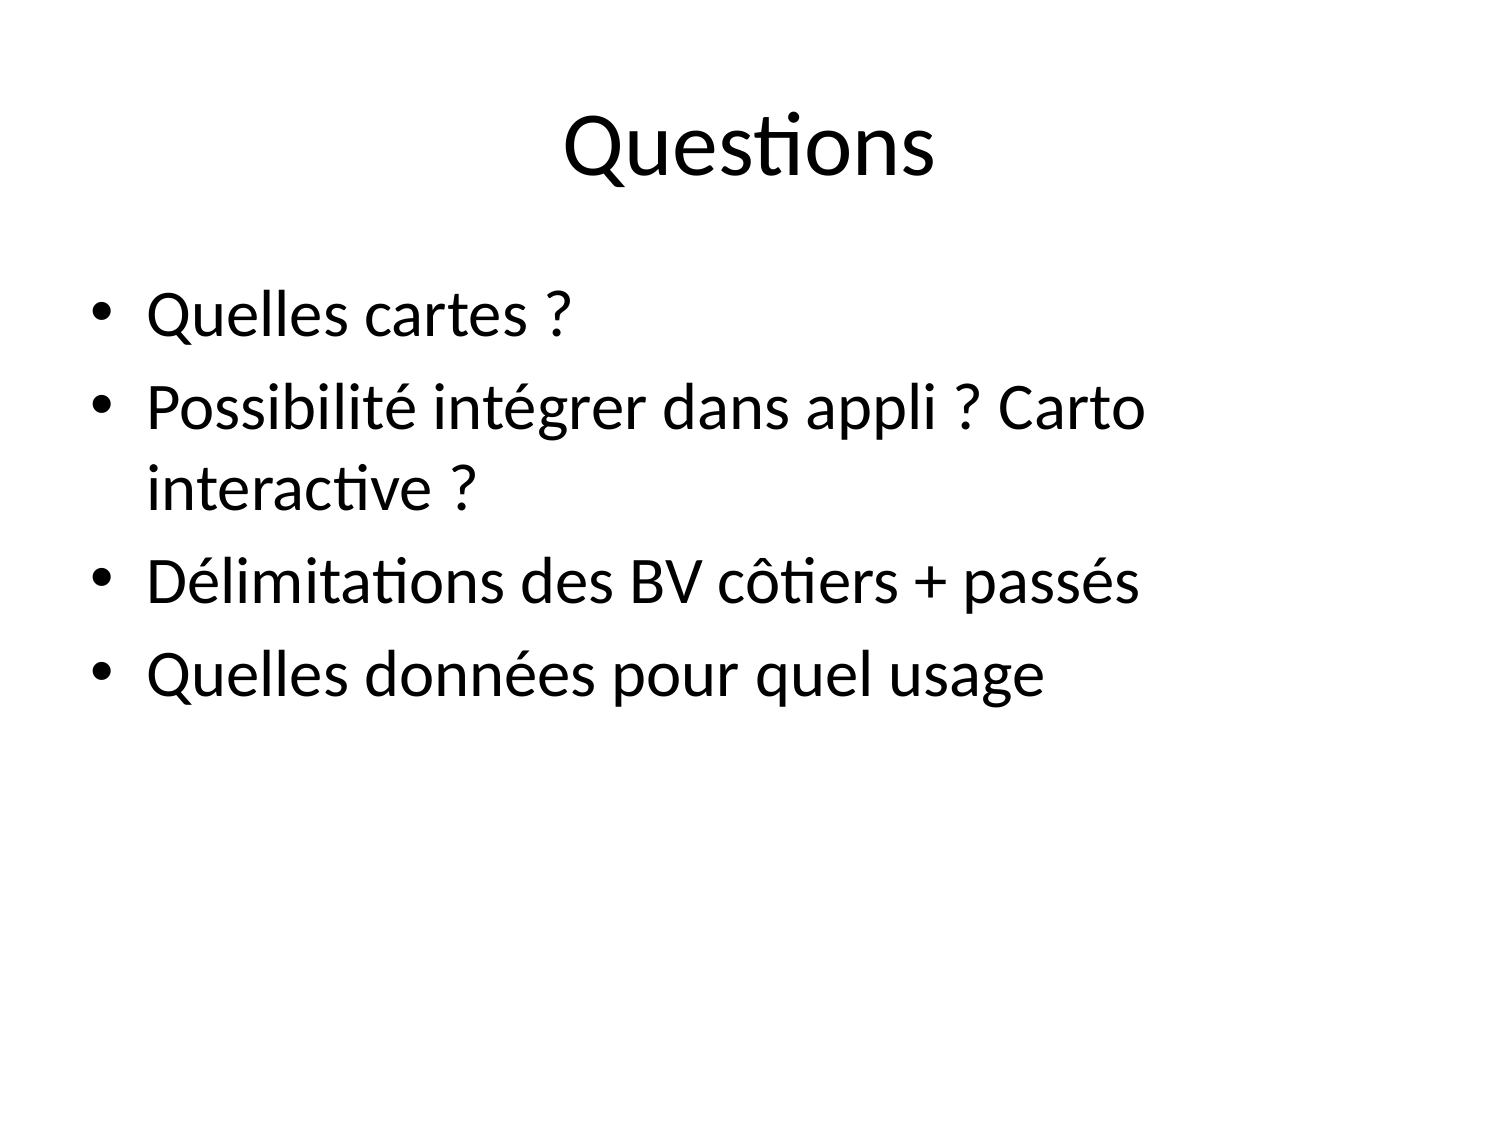

# Questions
Quelles cartes ?
Possibilité intégrer dans appli ? Carto interactive ?
Délimitations des BV côtiers + passés
Quelles données pour quel usage